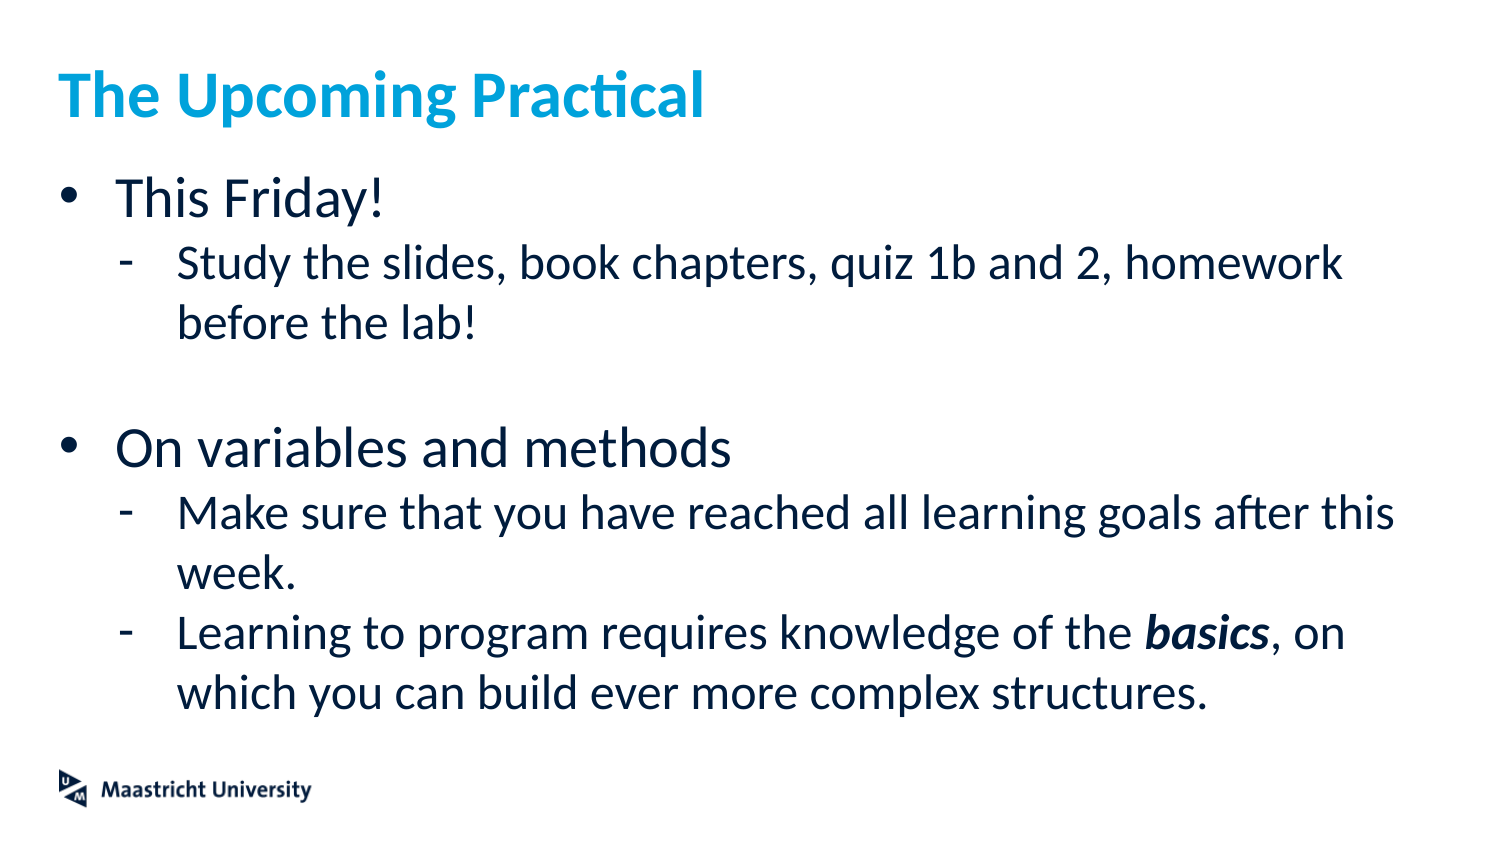

# The Upcoming Practical
This Friday!
Study the slides, book chapters, quiz 1b and 2, homework before the lab!

On variables and methods
Make sure that you have reached all learning goals after this week.
Learning to program requires knowledge of the basics, on which you can build ever more complex structures.